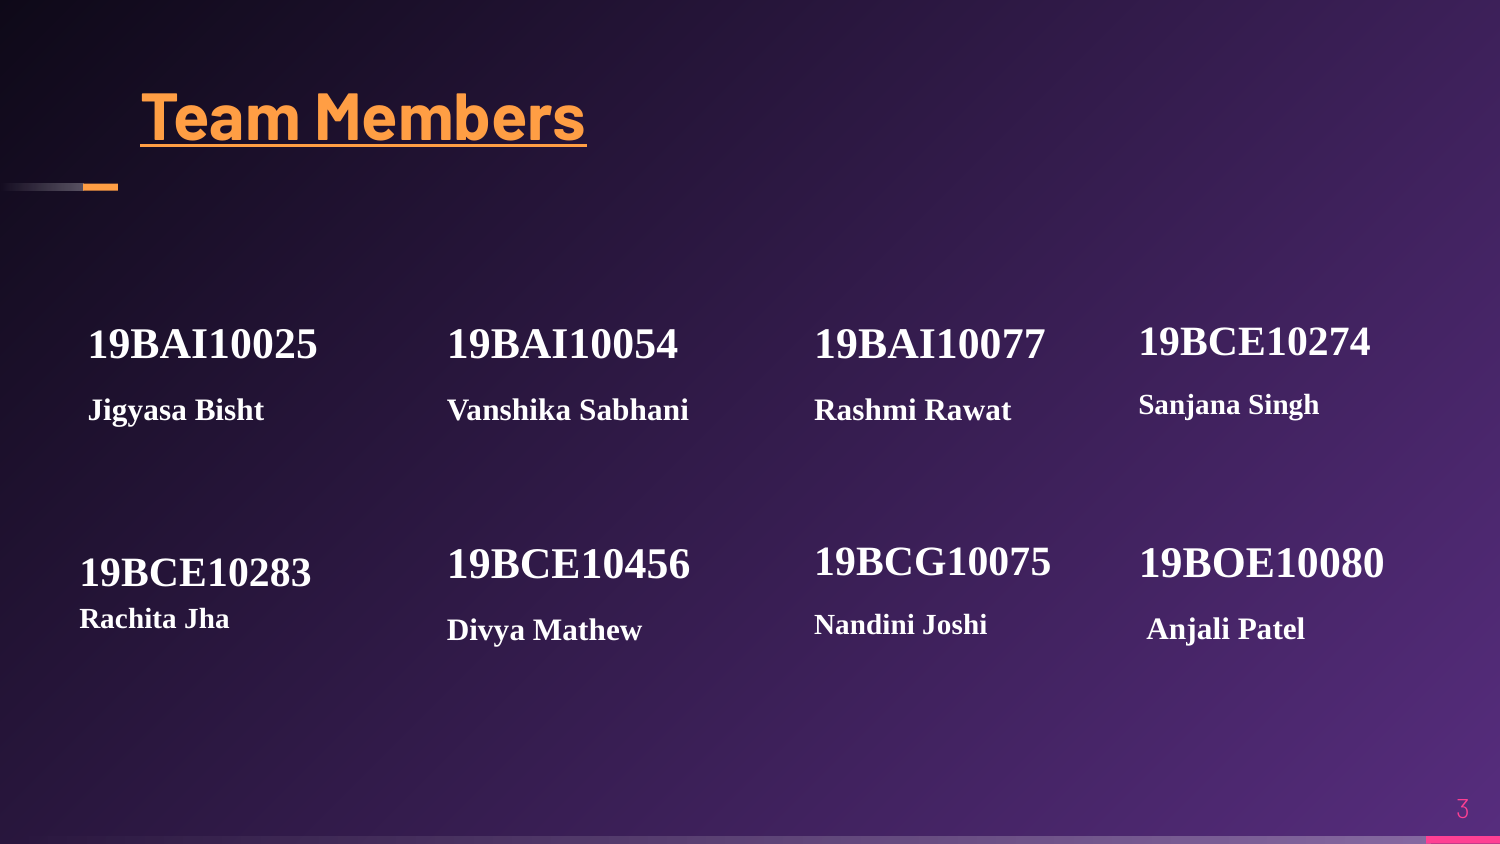

# Team Members
19BAI10025
Jigyasa Bisht
19BAI10077
Rashmi Rawat

19BAI10054
Vanshika Sabhani
19BCE10274
Sanjana Singh
19BCG10075
Nandini Joshi
19BOE10080
 Anjali Patel
19BCE10456
Divya Mathew

19BCE10283
Rachita Jha

3